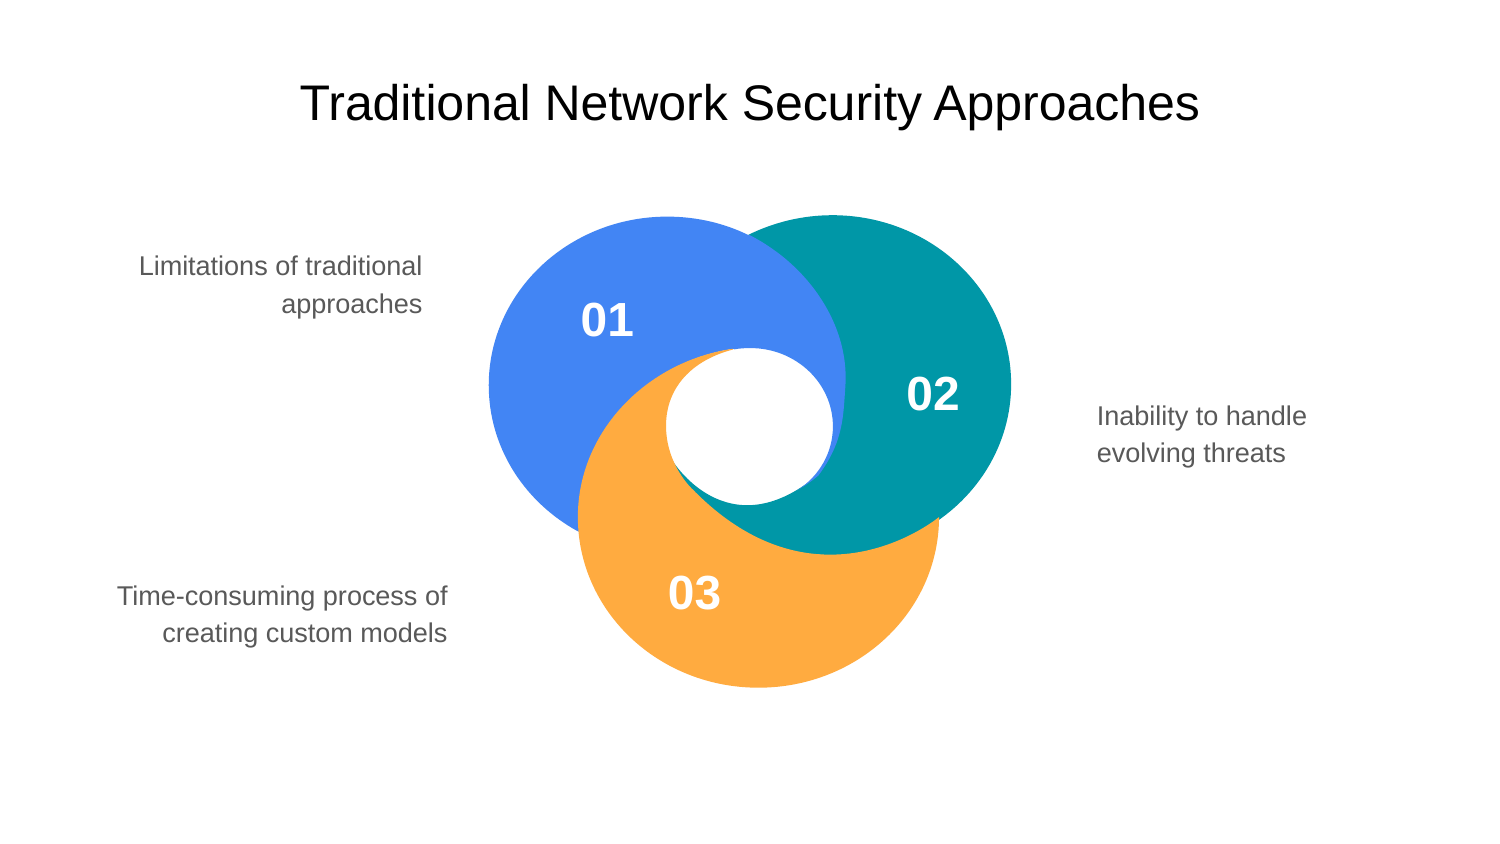

# Traditional Network Security Approaches
Limitations of traditional approaches
Inability to handle evolving threats
Time-consuming process of creating custom models